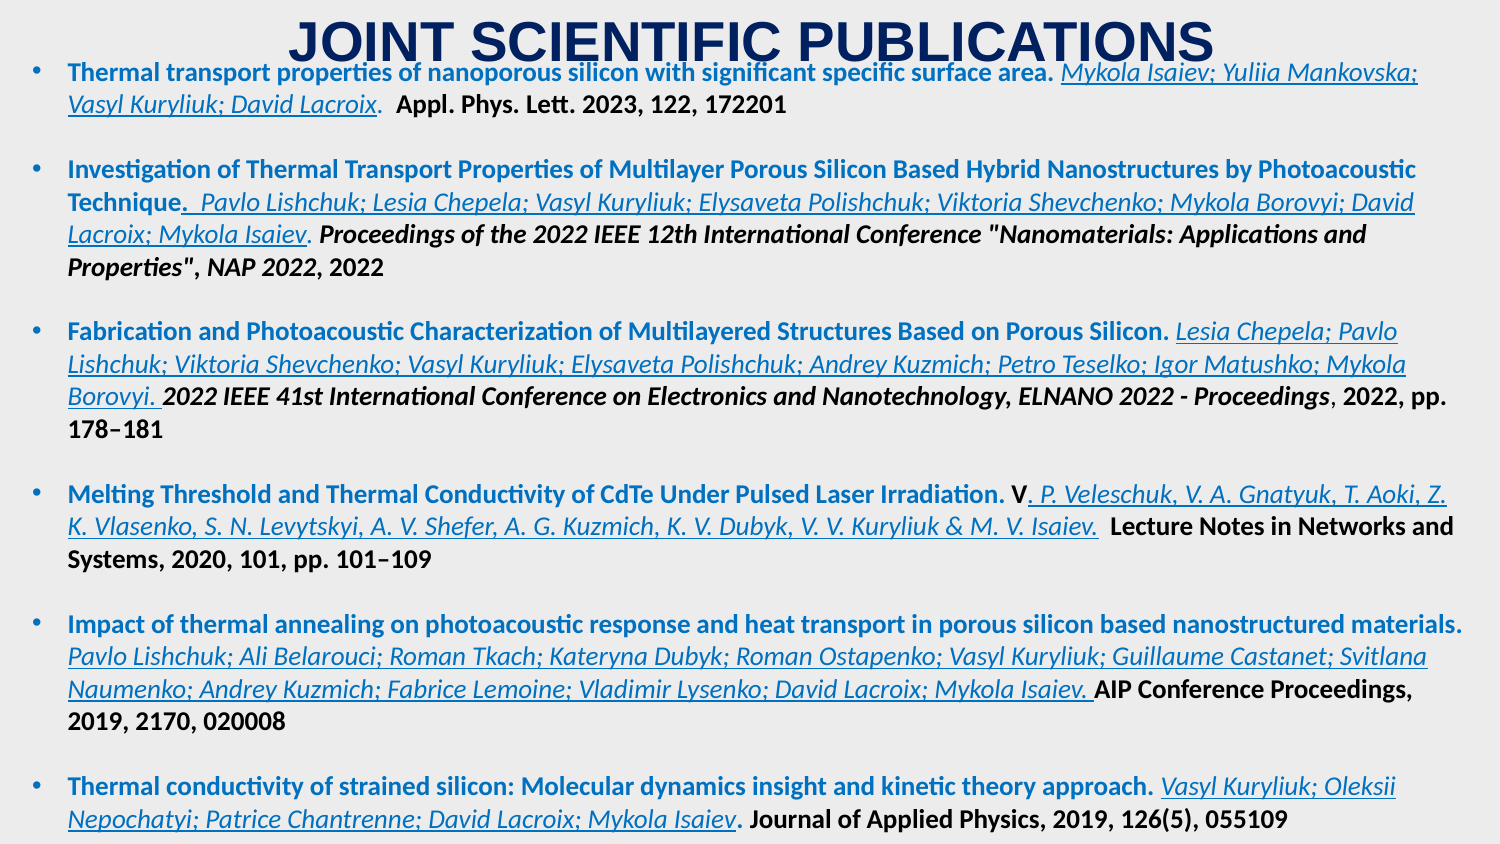

JOINT SCIENTIFIC PUBLICATIONS
Thermal transport properties of nanoporous silicon with significant specific surface area. Mykola Isaiev; Yuliia Mankovska; Vasyl Kuryliuk; David Lacroix.  Appl. Phys. Lett. 2023, 122, 172201

Investigation of Thermal Transport Properties of Multilayer Porous Silicon Based Hybrid Nanostructures by Photoacoustic Technique.  Pavlo Lishchuk; Lesia Chepela; Vasyl Kuryliuk; Elysaveta Polishchuk; Viktoria Shevchenko; Mykola Borovyi; David Lacroix; Mykola Isaiev. Proceedings of the 2022 IEEE 12th International Conference "Nanomaterials: Applications and Properties", NAP 2022, 2022

Fabrication and Photoacoustic Characterization of Multilayered Structures Based on Porous Silicon. Lesia Chepela; Pavlo Lishchuk; Viktoria Shevchenko; Vasyl Kuryliuk; Elysaveta Polishchuk; Andrey Kuzmich; Petro Teselko; Igor Matushko; Mykola Borovyi. 2022 IEEE 41st International Conference on Electronics and Nanotechnology, ELNANO 2022 - Proceedings, 2022, pp. 178–181

Melting Threshold and Thermal Conductivity of CdTe Under Pulsed Laser Irradiation. V. P. Veleschuk, V. A. Gnatyuk, T. Aoki, Z. K. Vlasenko, S. N. Levytskyi, A. V. Shefer, A. G. Kuzmich, K. V. Dubyk, V. V. Kuryliuk & M. V. Isaiev.  Lecture Notes in Networks and Systems, 2020, 101, pp. 101–109

Impact of thermal annealing on photoacoustic response and heat transport in porous silicon based nanostructured materials. Pavlo Lishchuk; Ali Belarouci; Roman Tkach; Kateryna Dubyk; Roman Ostapenko; Vasyl Kuryliuk; Guillaume Castanet; Svitlana Naumenko; Andrey Kuzmich; Fabrice Lemoine; Vladimir Lysenko; David Lacroix; Mykola Isaiev. AIP Conference Proceedings, 2019, 2170, 020008

Thermal conductivity of strained silicon: Molecular dynamics insight and kinetic theory approach. Vasyl Kuryliuk; Oleksii Nepochatyi; Patrice Chantrenne; David Lacroix; Mykola Isaiev. Journal of Applied Physics, 2019, 126(5), 055109